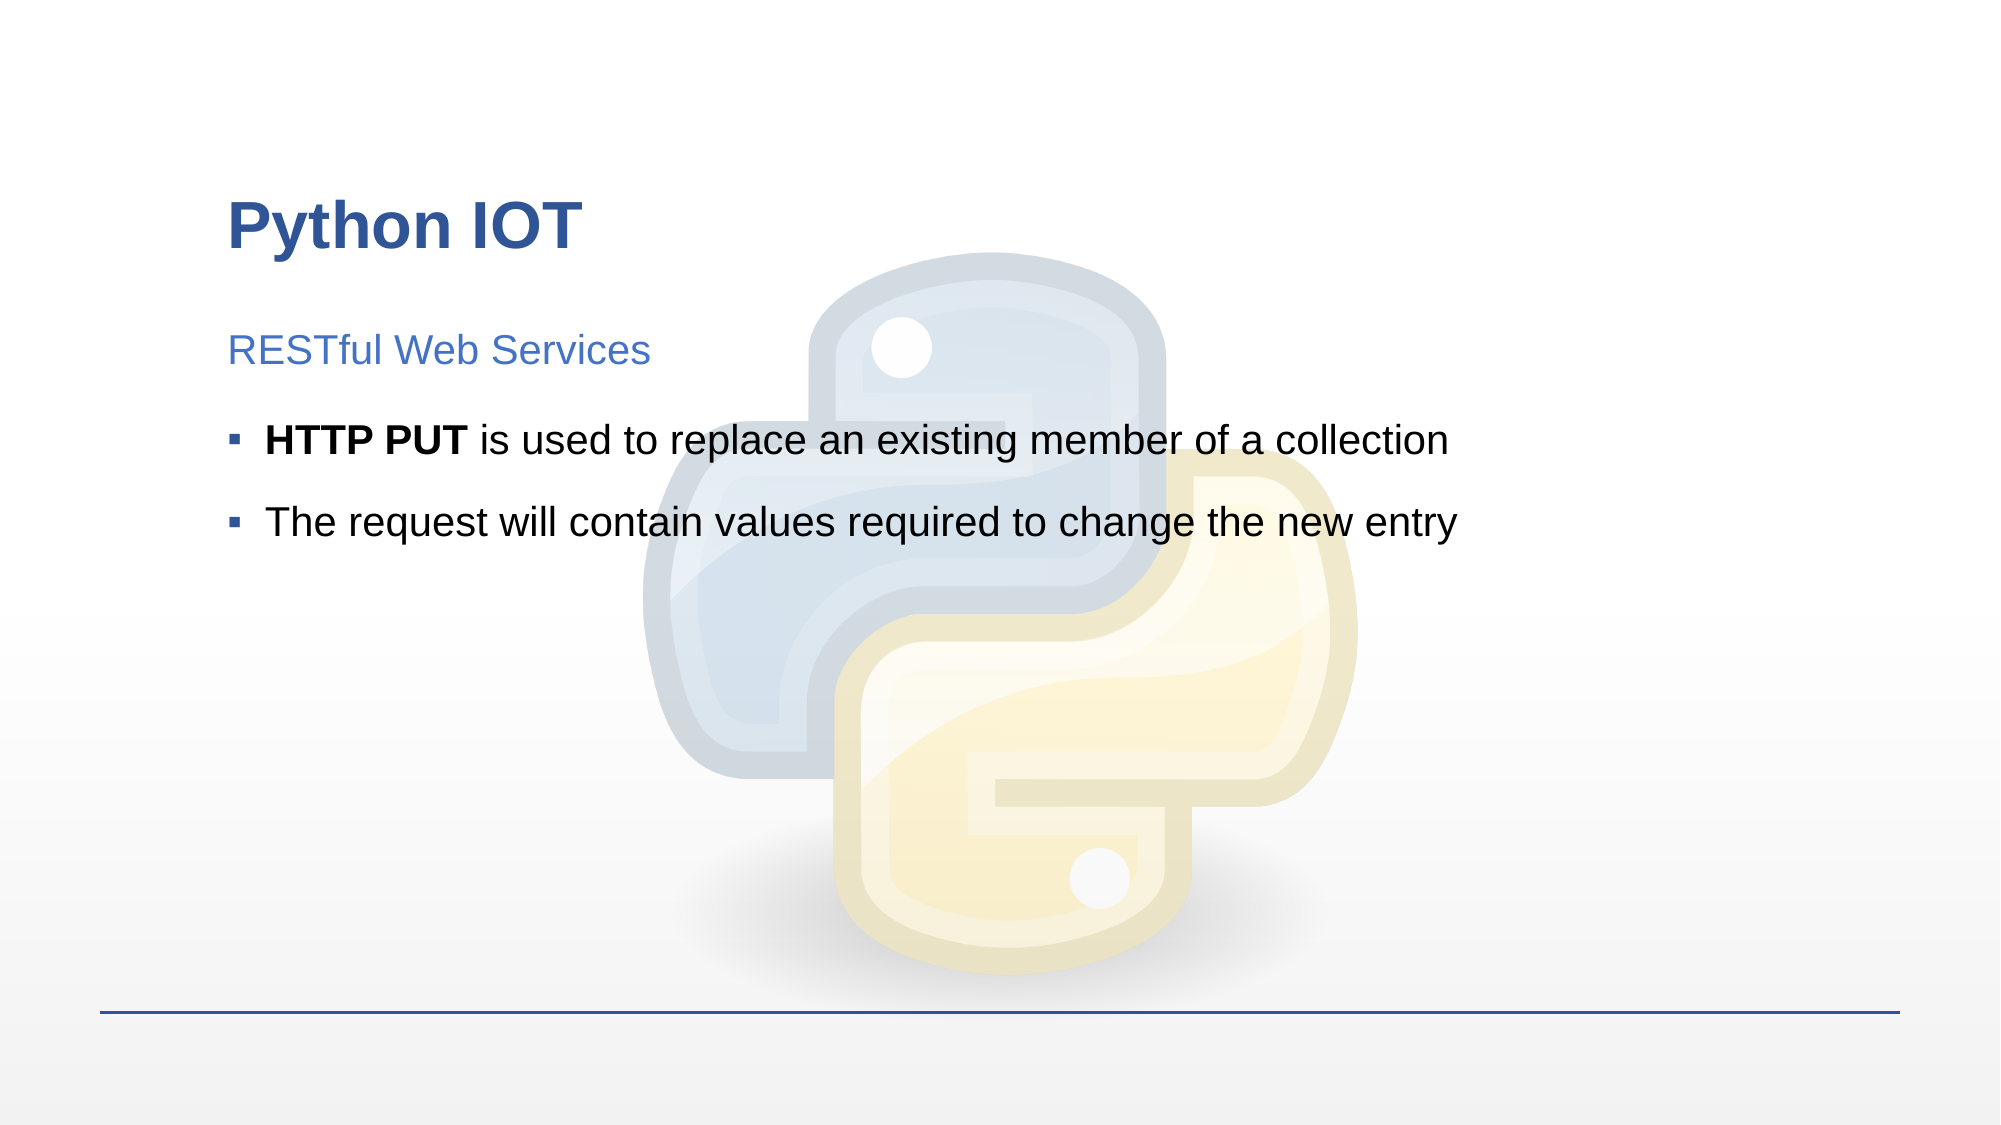

# Python IOT
RESTful Web Services
HTTP PUT is used to replace an existing member of a collection
The request will contain values required to change the new entry